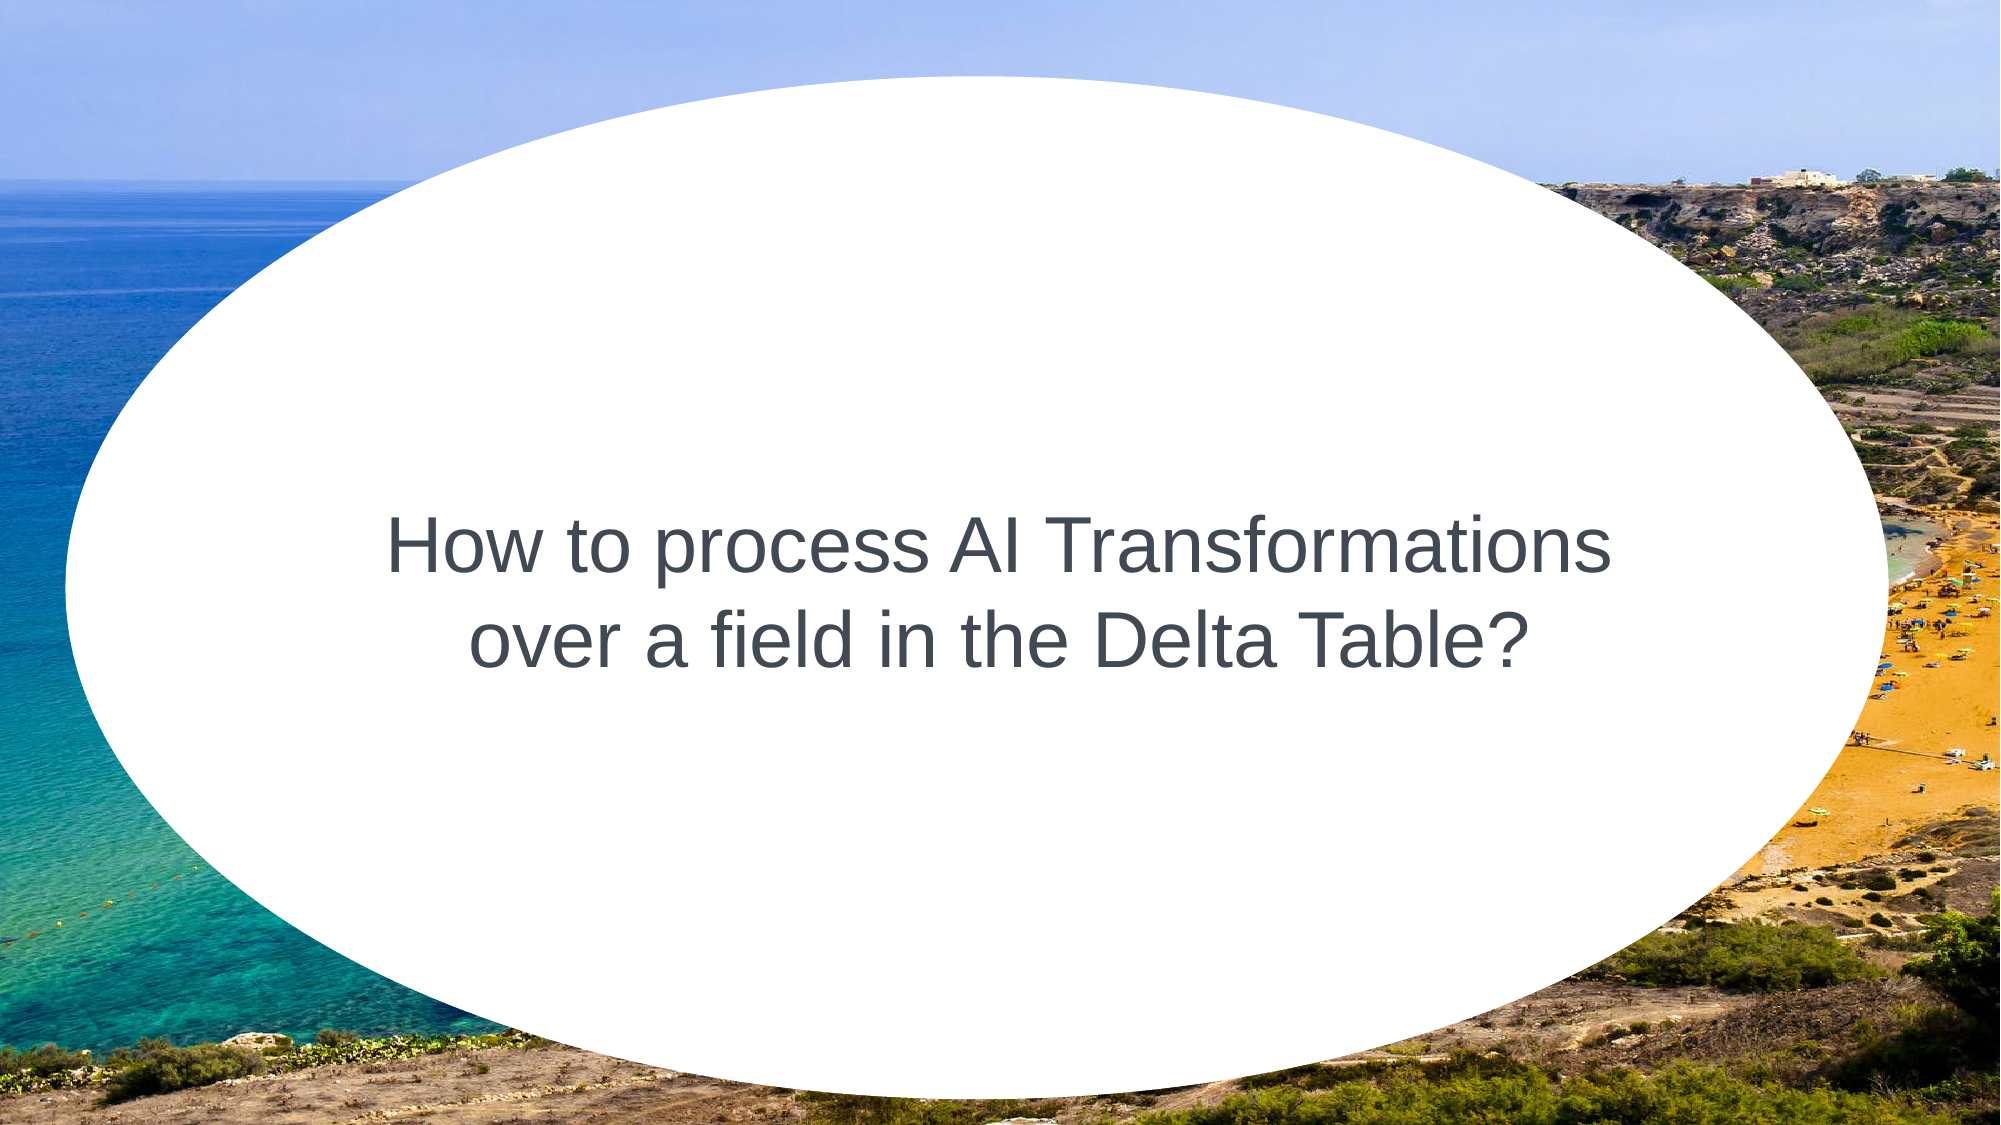

How to process AI Transformations over a field in the Delta Table?